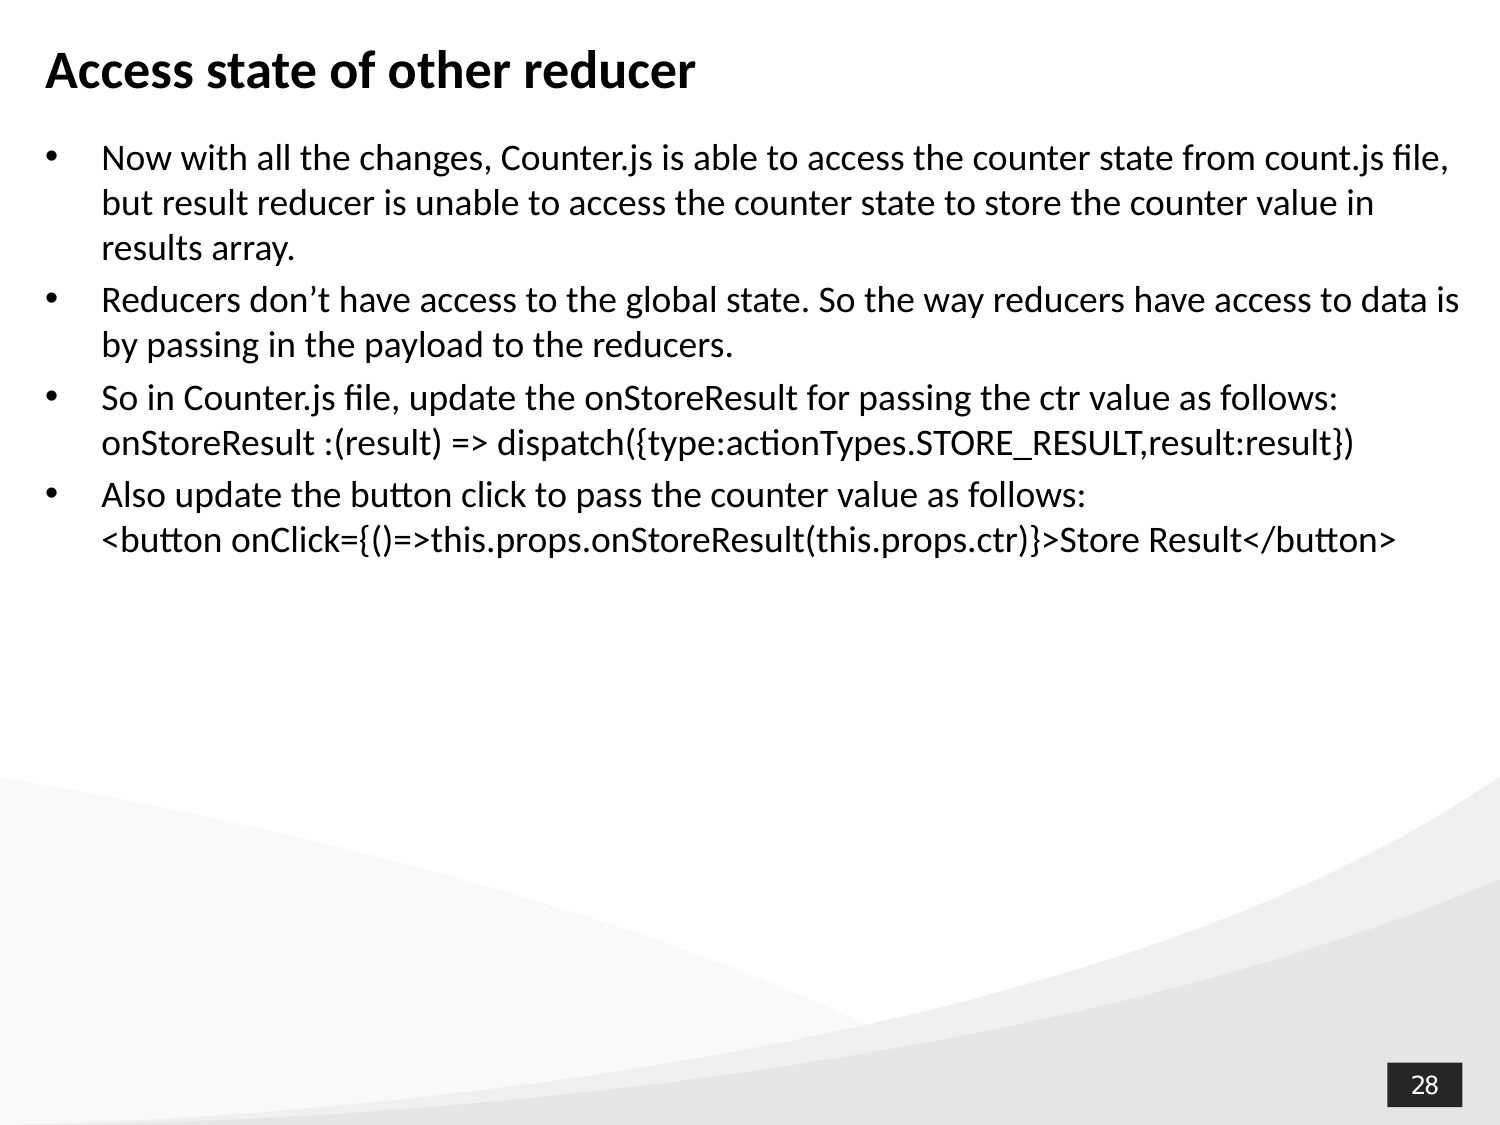

# Access state of other reducer
Now with all the changes, Counter.js is able to access the counter state from count.js file, but result reducer is unable to access the counter state to store the counter value in results array.
Reducers don’t have access to the global state. So the way reducers have access to data is by passing in the payload to the reducers.
So in Counter.js file, update the onStoreResult for passing the ctr value as follows:
onStoreResult :(result) => dispatch({type:actionTypes.STORE_RESULT,result:result})
Also update the button click to pass the counter value as follows:
<button onClick={()=>this.props.onStoreResult(this.props.ctr)}>Store Result</button>